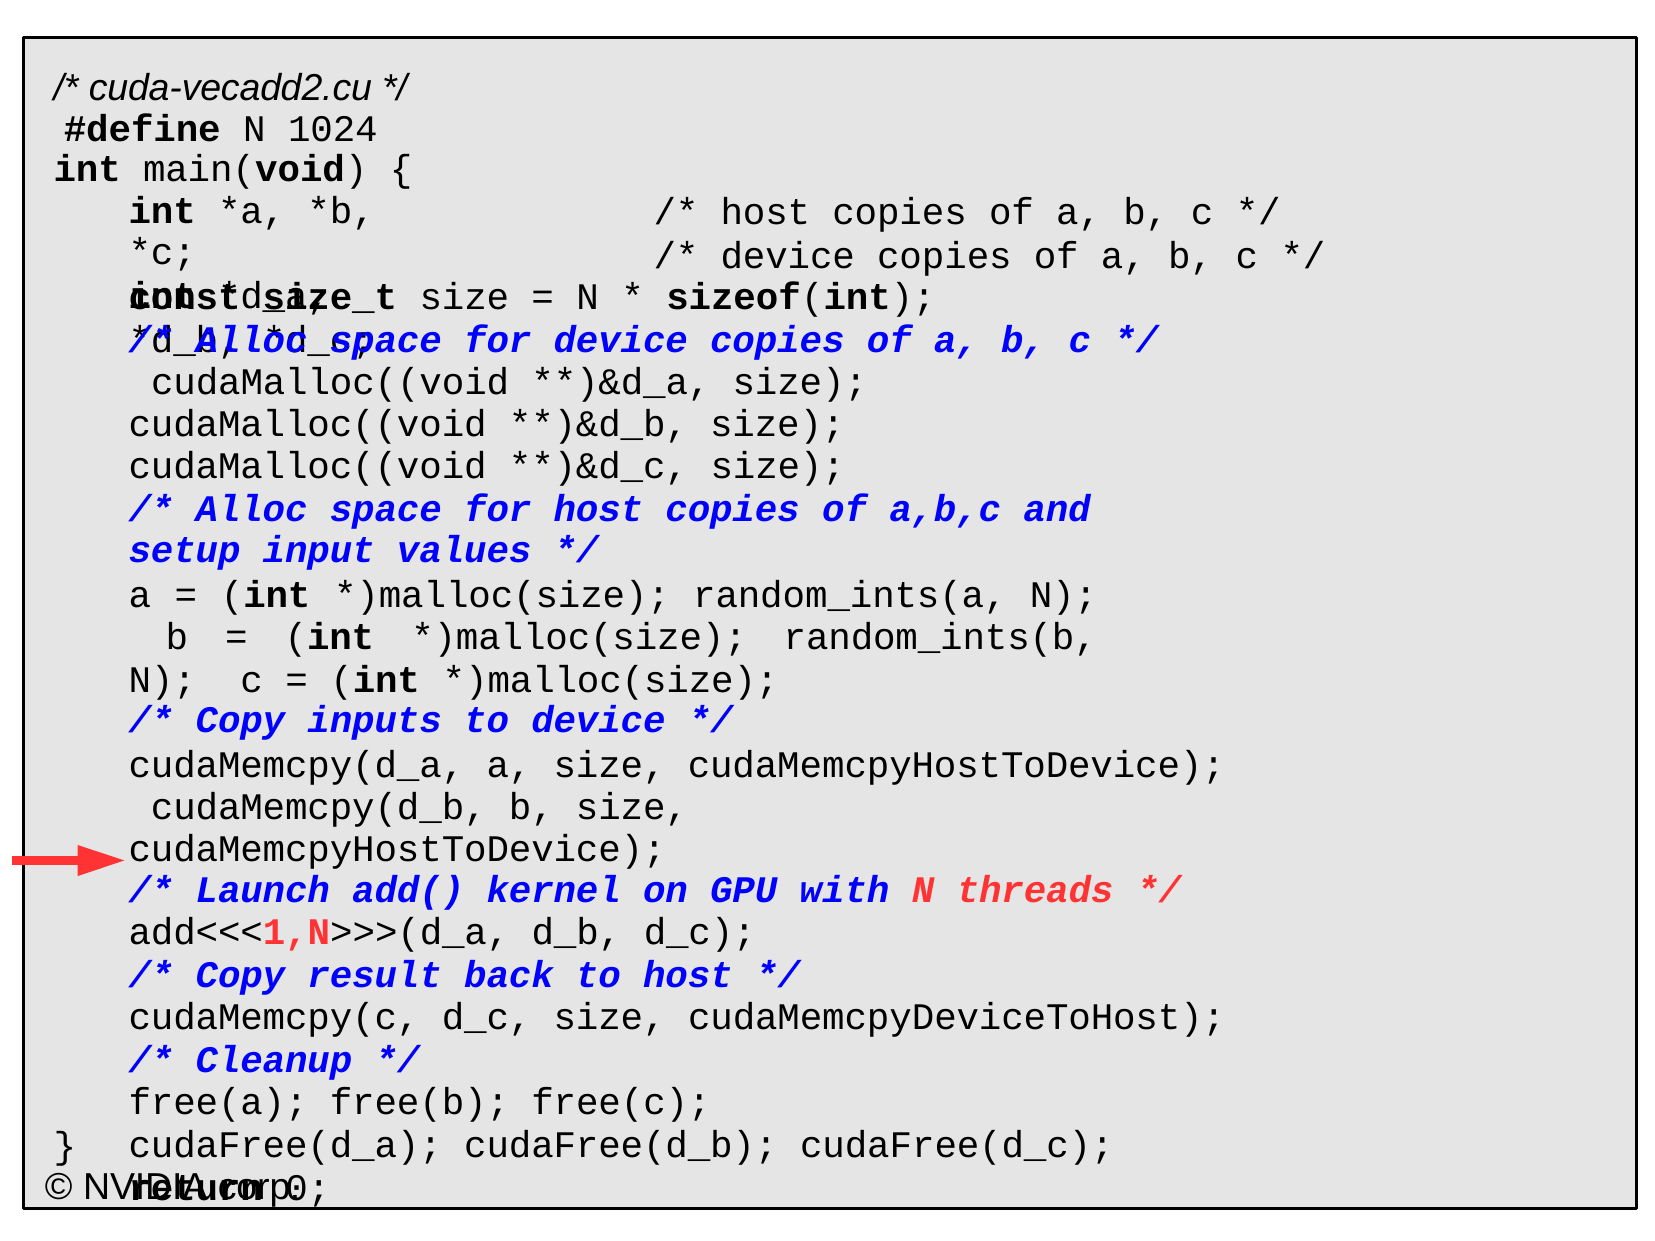

/* cuda-vecadd2.cu */  #define N 1024  int main(void) {
int *a, *b, *c;
int *d_a, *d_b, *d_c;
/* host copies of a, b, c */
/* device copies of a, b, c */
const size_t size = N * sizeof(int);
/* Alloc space for device copies of a, b, c */  cudaMalloc((void **)&d_a, size);  cudaMalloc((void **)&d_b, size);  cudaMalloc((void **)&d_c, size);
/* Alloc space for host copies of a,b,c and setup input values */
a = (int *)malloc(size); random_ints(a, N);  b = (int *)malloc(size); random_ints(b, N);  c = (int *)malloc(size);
/* Copy inputs to device */
cudaMemcpy(d_a, a, size, cudaMemcpyHostToDevice);  cudaMemcpy(d_b, b, size, cudaMemcpyHostToDevice);
/* Launch add() kernel on GPU with N threads */
add<<<1,N>>>(d_a, d_b, d_c);
/* Copy result back to host */
cudaMemcpy(c, d_c, size, cudaMemcpyDeviceToHost);
/* Cleanup */
free(a); free(b); free(c);
cudaFree(d_a); cudaFree(d_b); cudaFree(d_c);
return 0;

}
© NVIDIA corp.
CUDA Programming	40